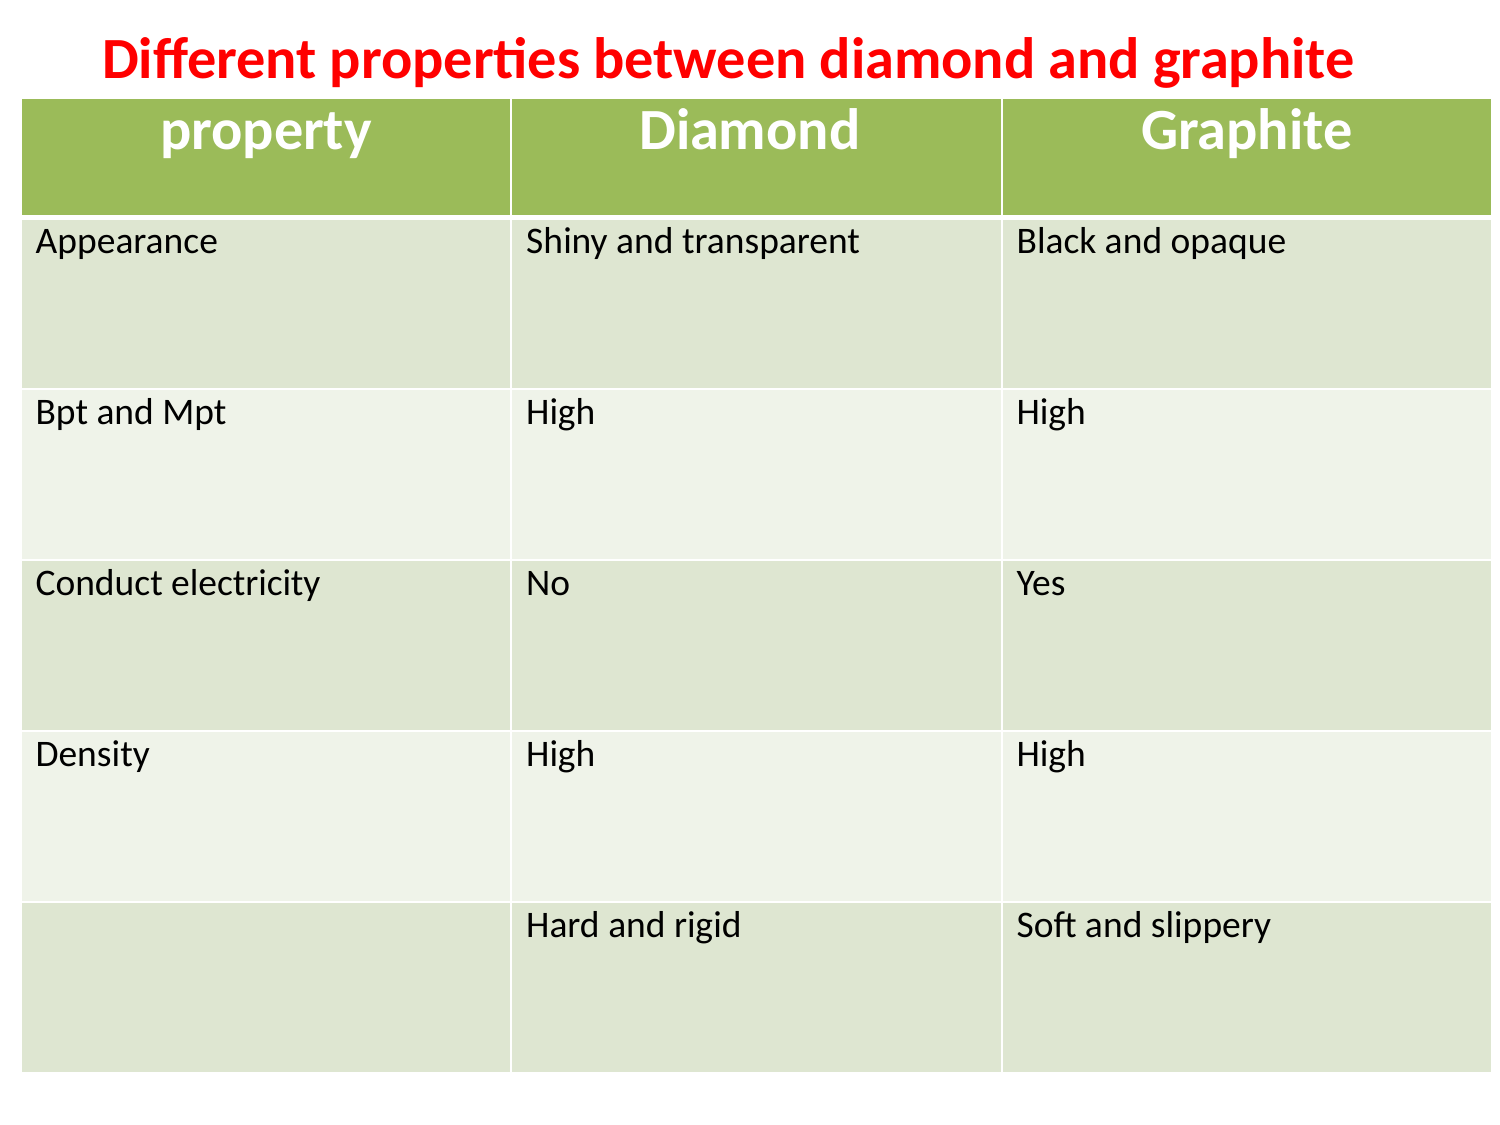

Different properties between diamond and graphite
| property | Diamond | Graphite |
| --- | --- | --- |
| Appearance | Shiny and transparent | Black and opaque |
| Bpt and Mpt | High | High |
| Conduct electricity | No | Yes |
| Density | High | High |
|  | Hard and rigid | Soft and slippery |